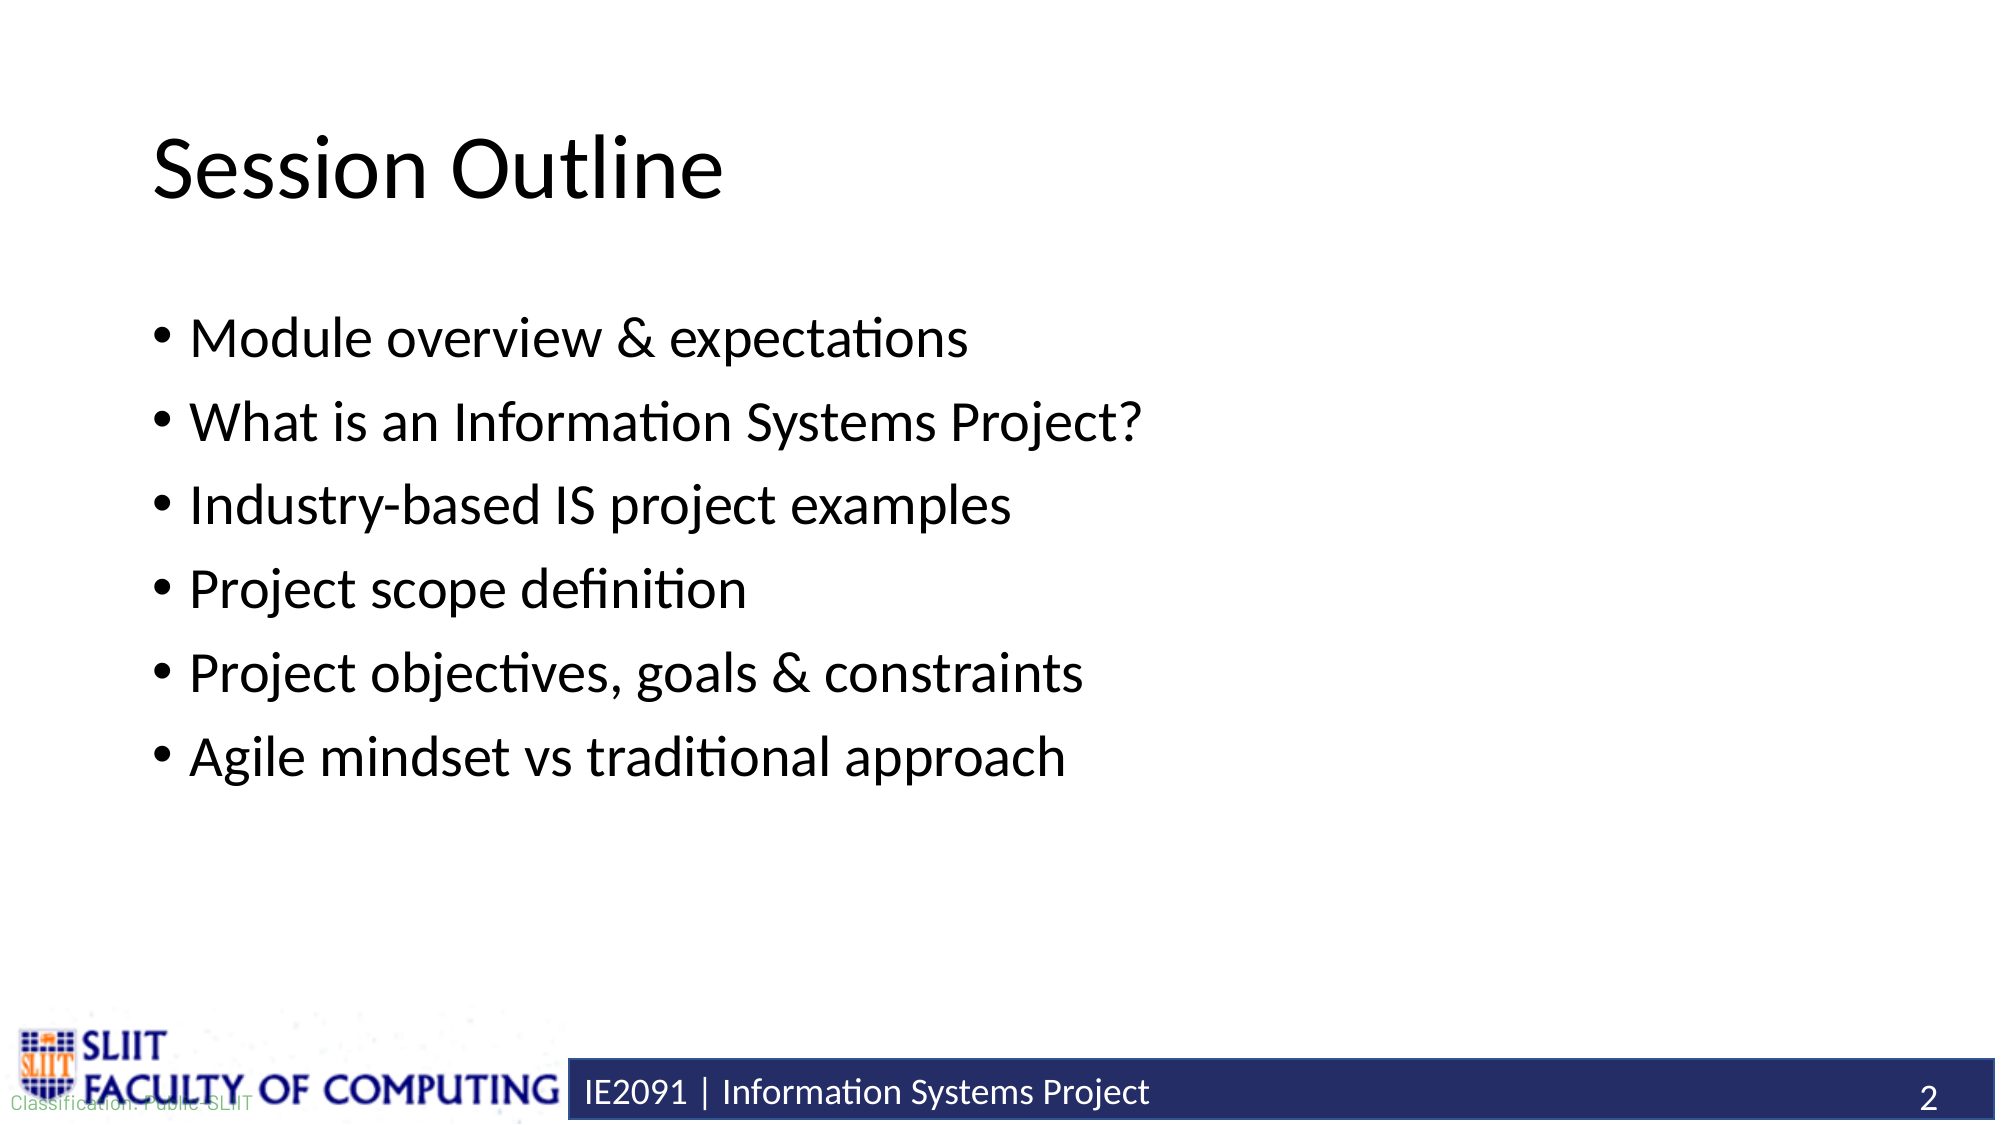

# Session Outline
Module overview & expectations
What is an Information Systems Project?
Industry-based IS project examples
Project scope definition
Project objectives, goals & constraints
Agile mindset vs traditional approach
2